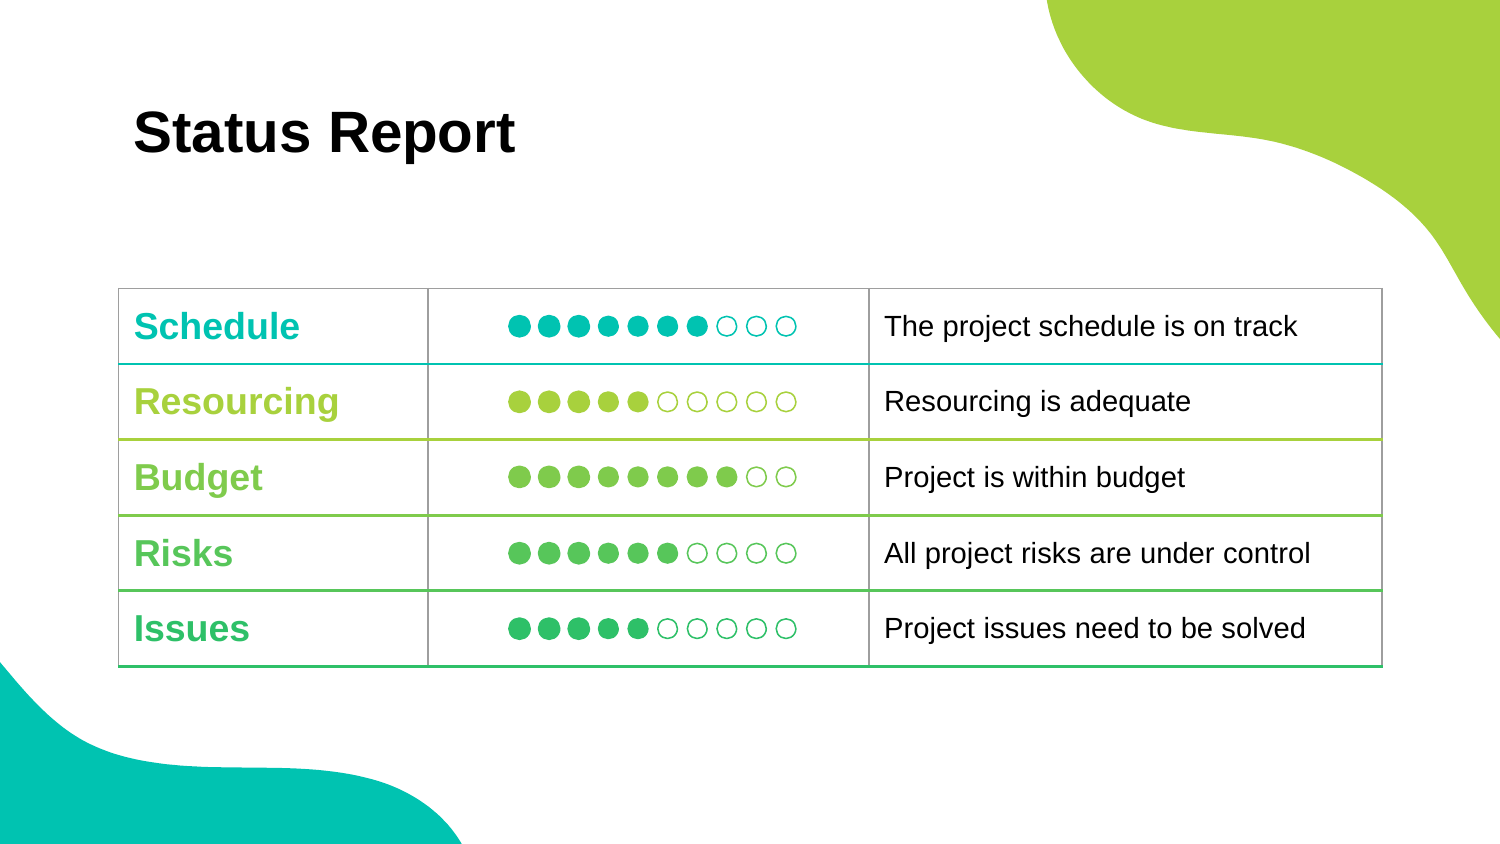

# Status Report
| Schedule |  | The project schedule is on track |
| --- | --- | --- |
| Resourcing |  | Resourcing is adequate |
| Budget |  | Project is within budget |
| Risks |  | All project risks are under control |
| Issues |  | Project issues need to be solved |